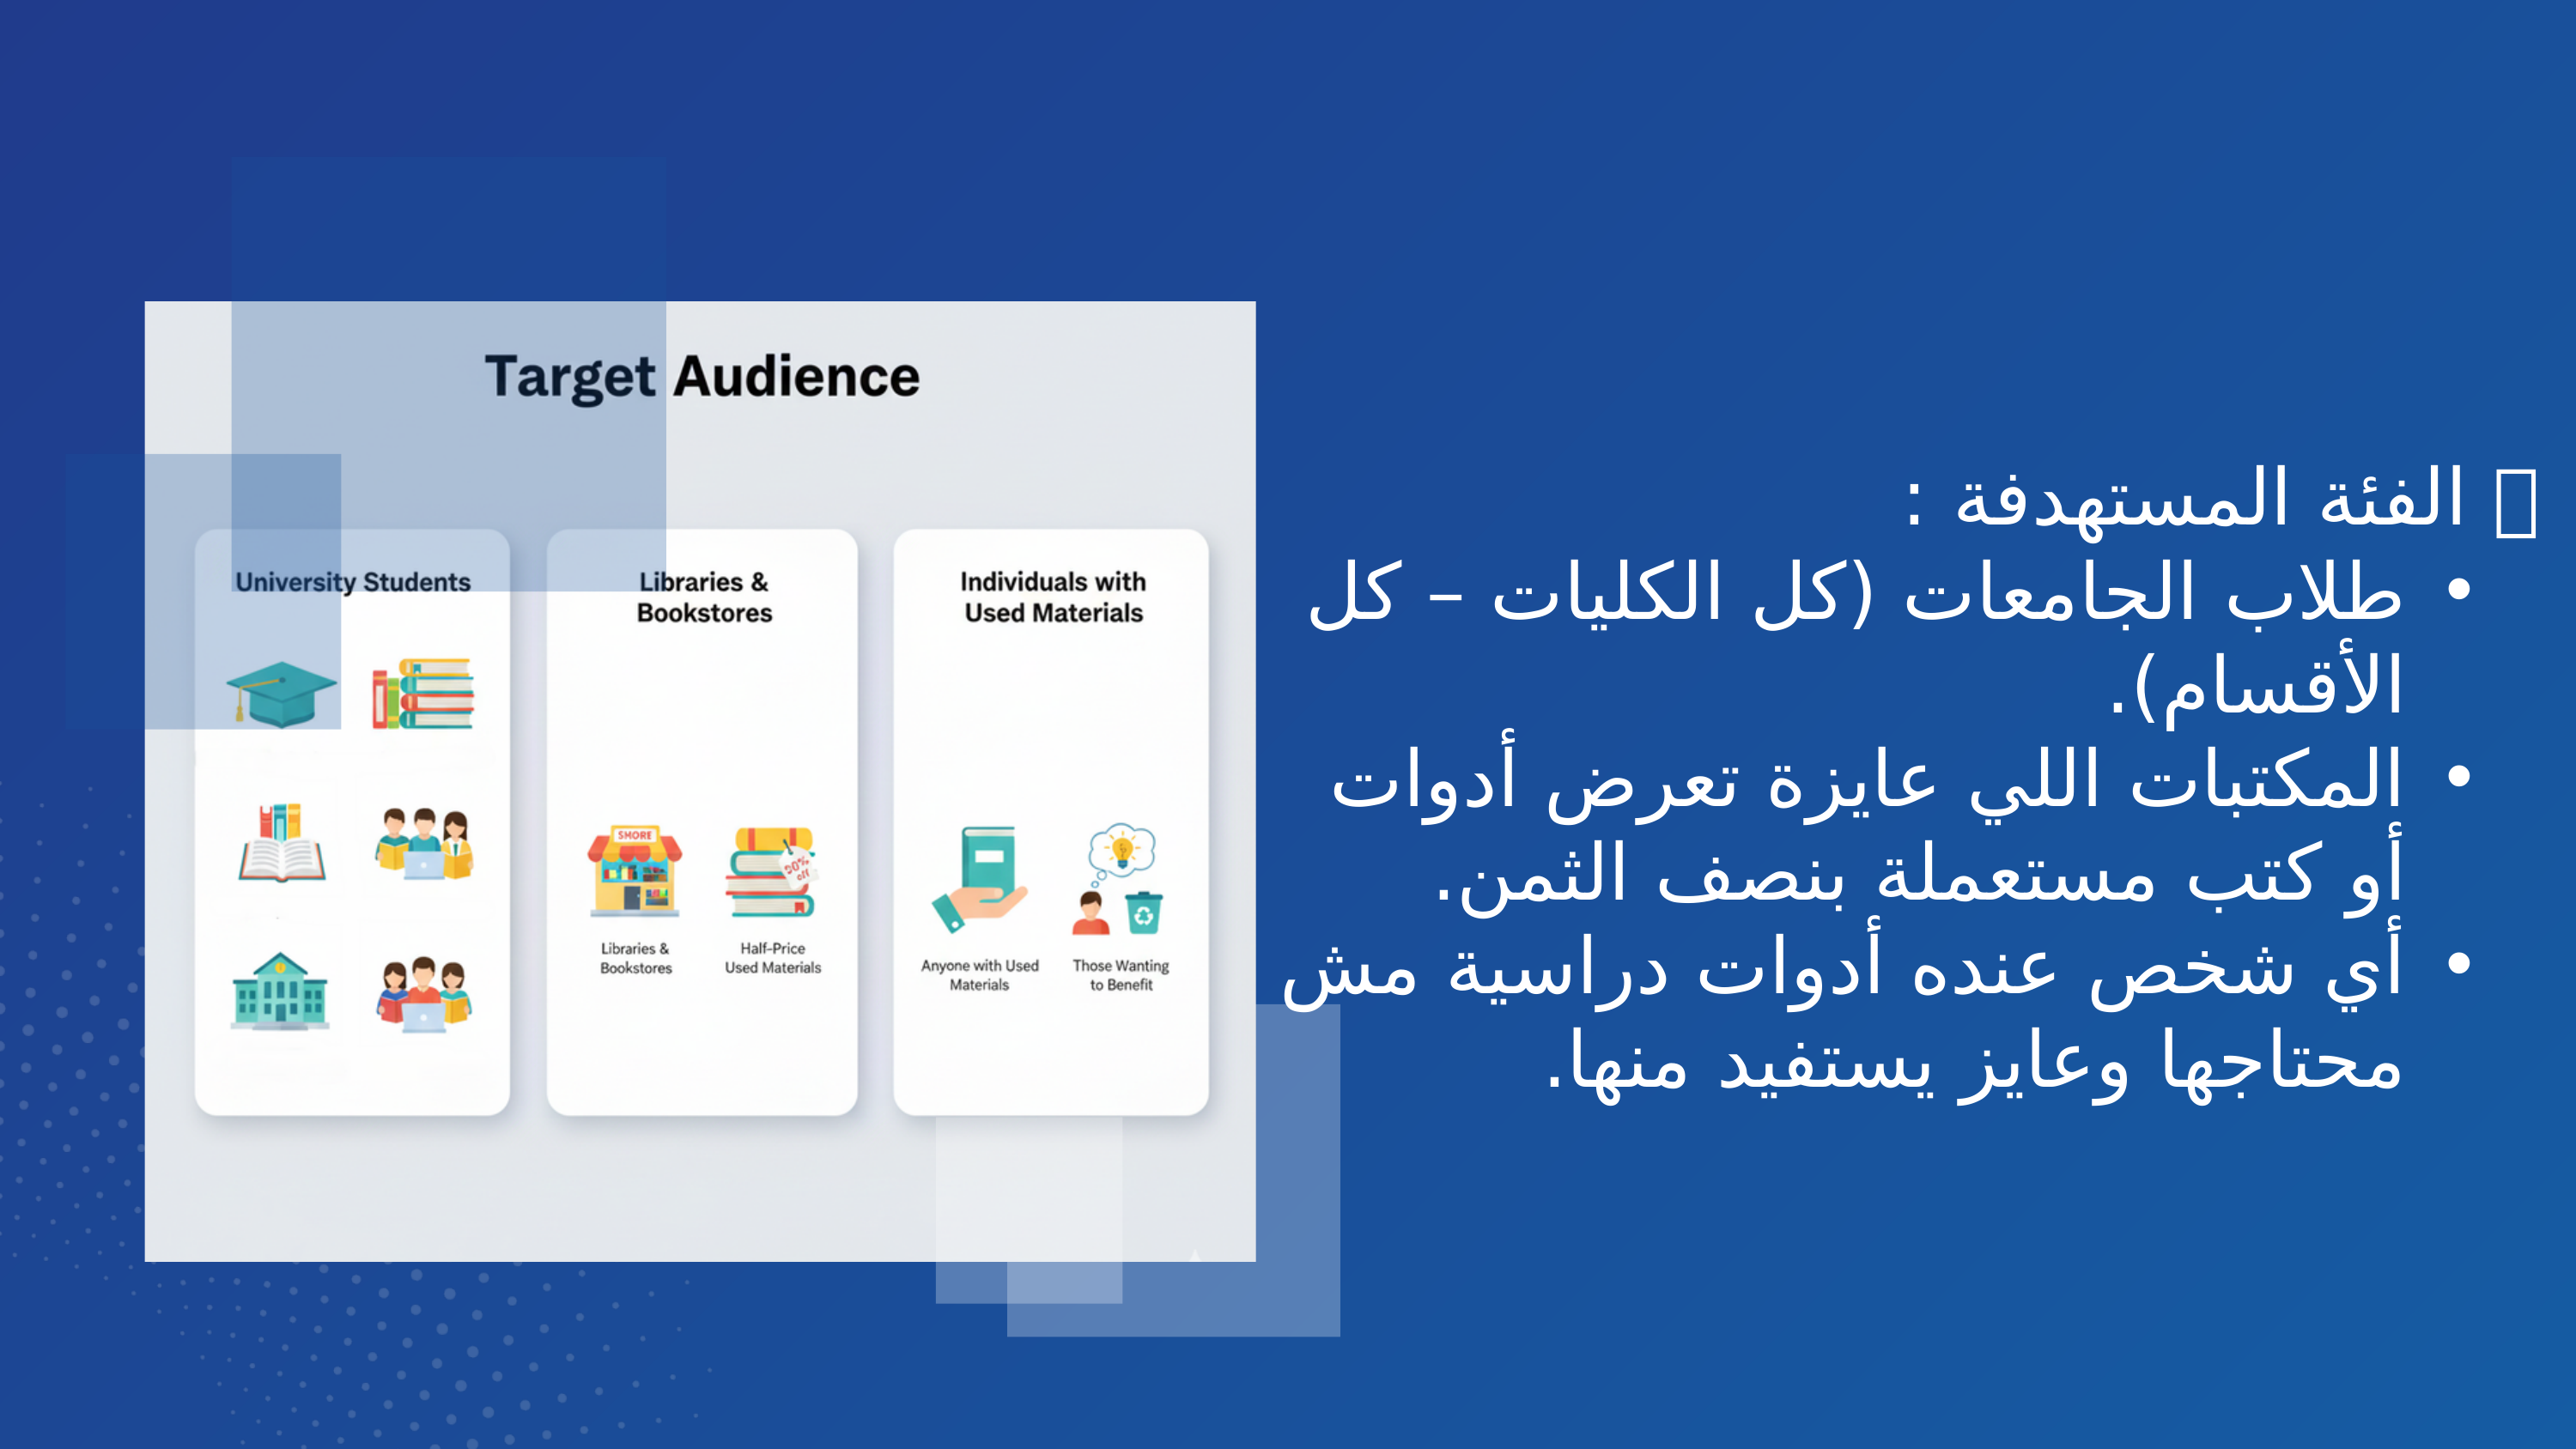

👥 الفئة المستهدفة :
طلاب الجامعات (كل الكليات – كل الأقسام).
المكتبات اللي عايزة تعرض أدوات أو كتب مستعملة بنصف الثمن.
أي شخص عنده أدوات دراسية مش محتاجها وعايز يستفيد منها.